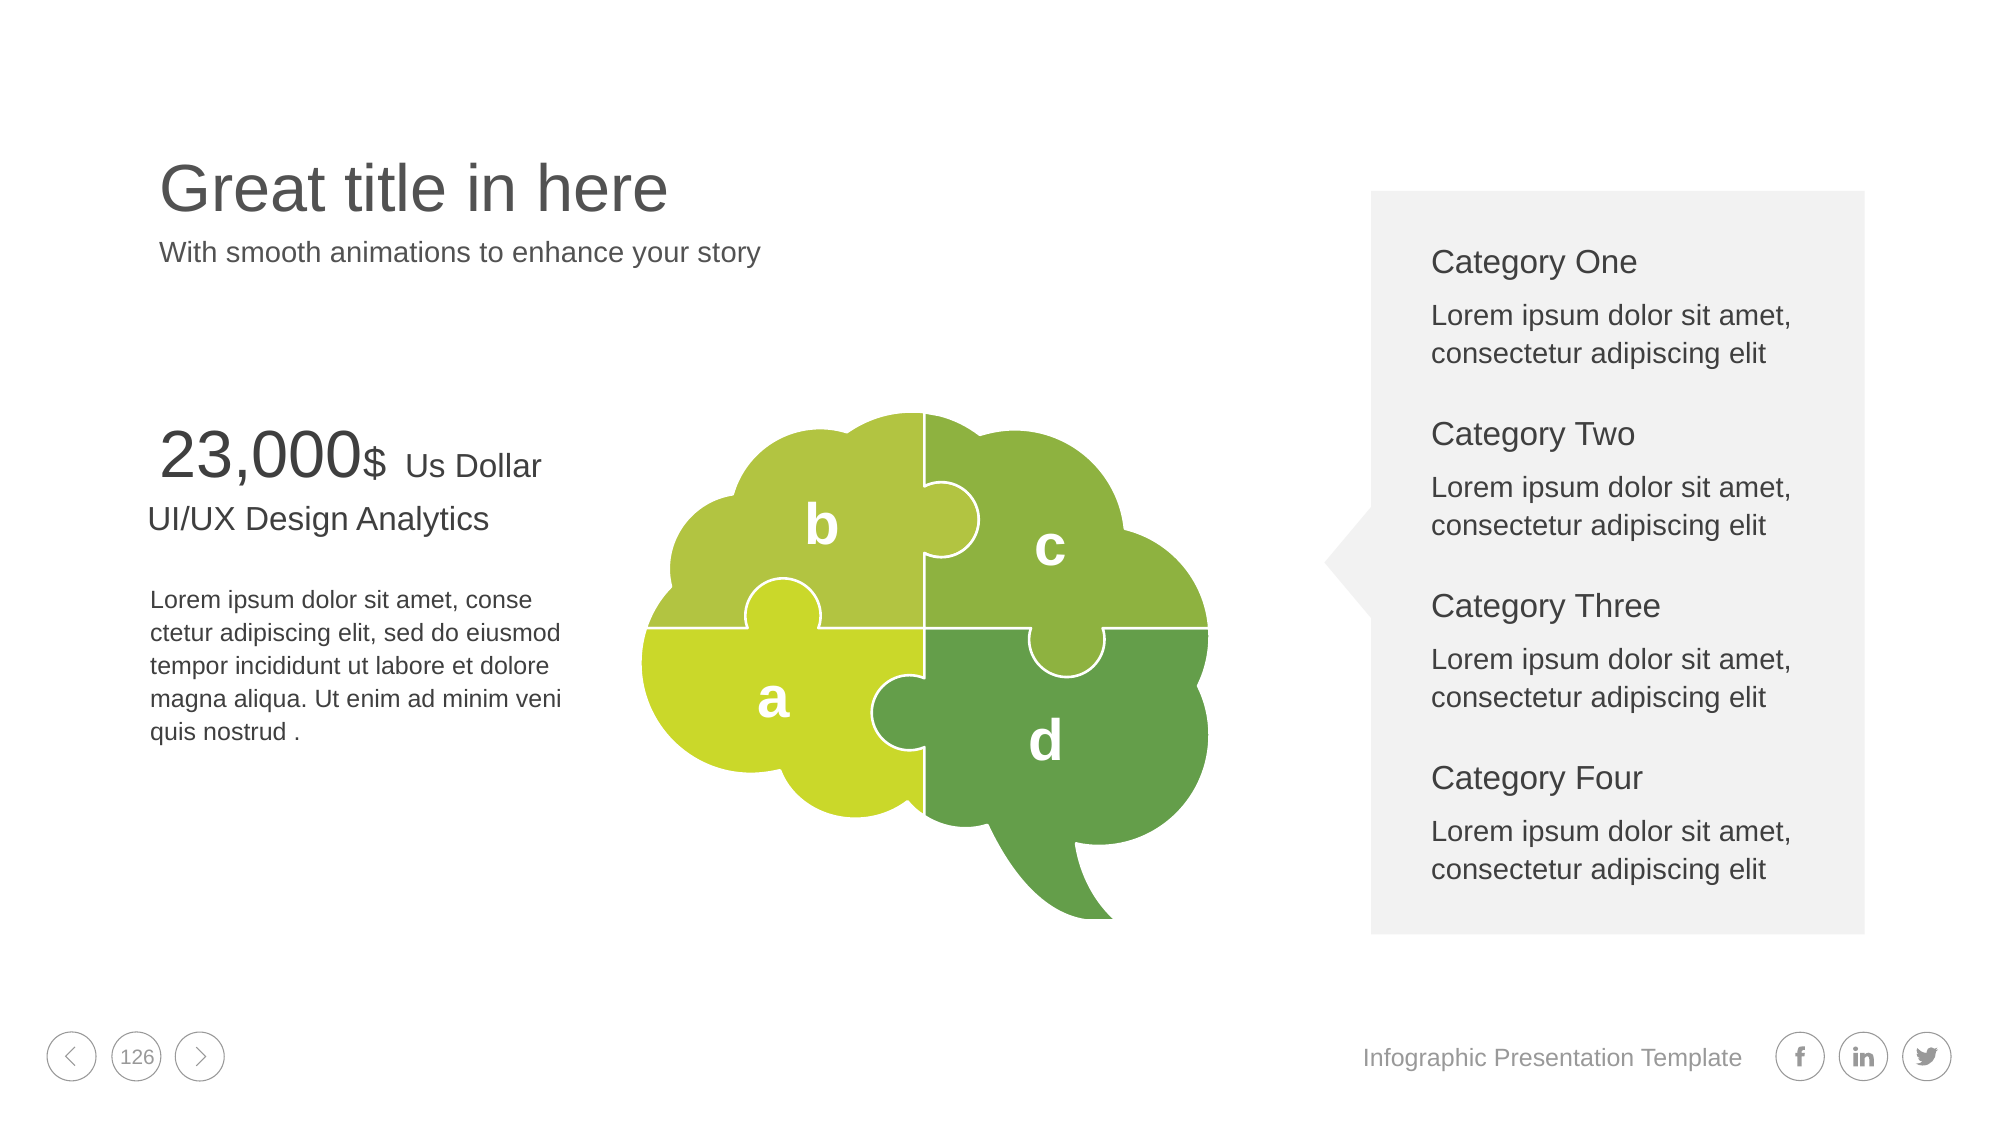

Great title in here
With smooth animations to enhance your story

Category One
Lorem ipsum dolor sit amet, consectetur adipiscing elit
Category Two
Lorem ipsum dolor sit amet, consectetur adipiscing elit
Category Three
Lorem ipsum dolor sit amet, consectetur adipiscing elit
Category Four
Lorem ipsum dolor sit amet, consectetur adipiscing elit
23,000$ Us Dollar
UI/UX Design Analytics
Lorem ipsum dolor sit amet, conse ctetur adipiscing elit, sed do eiusmod tempor incididunt ut labore et dolore magna aliqua. Ut enim ad minim veni quis nostrud .

b
c
a
d
126